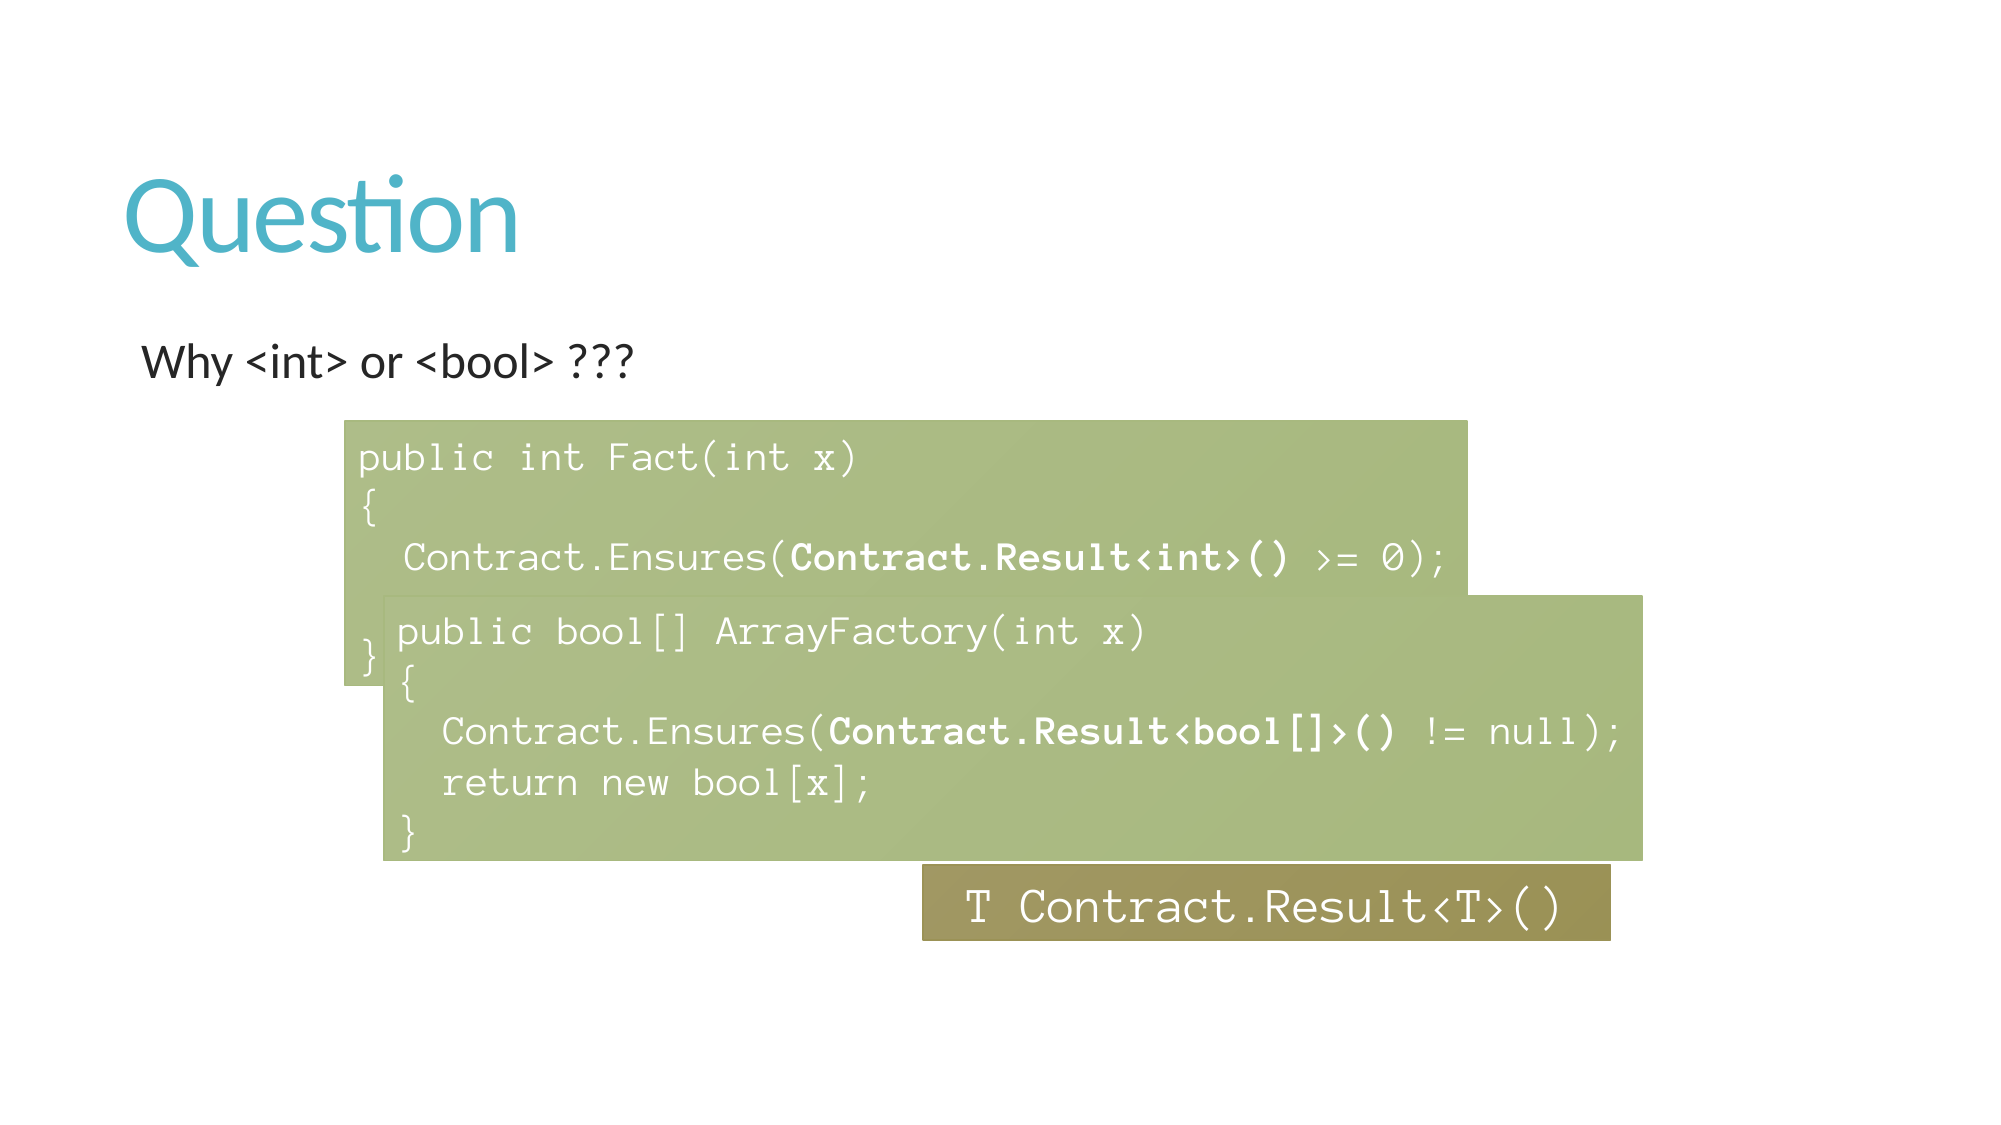

# Question
Why <int> or <bool> ???
public int Fact(int x)
{
  Contract.Ensures(Contract.Result<int>() >= 0);
  …
}
public bool[] ArrayFactory(int x)
{
  Contract.Ensures(Contract.Result<bool[]>() != null);
  return new bool[x];
}
T Contract.Result<T>()